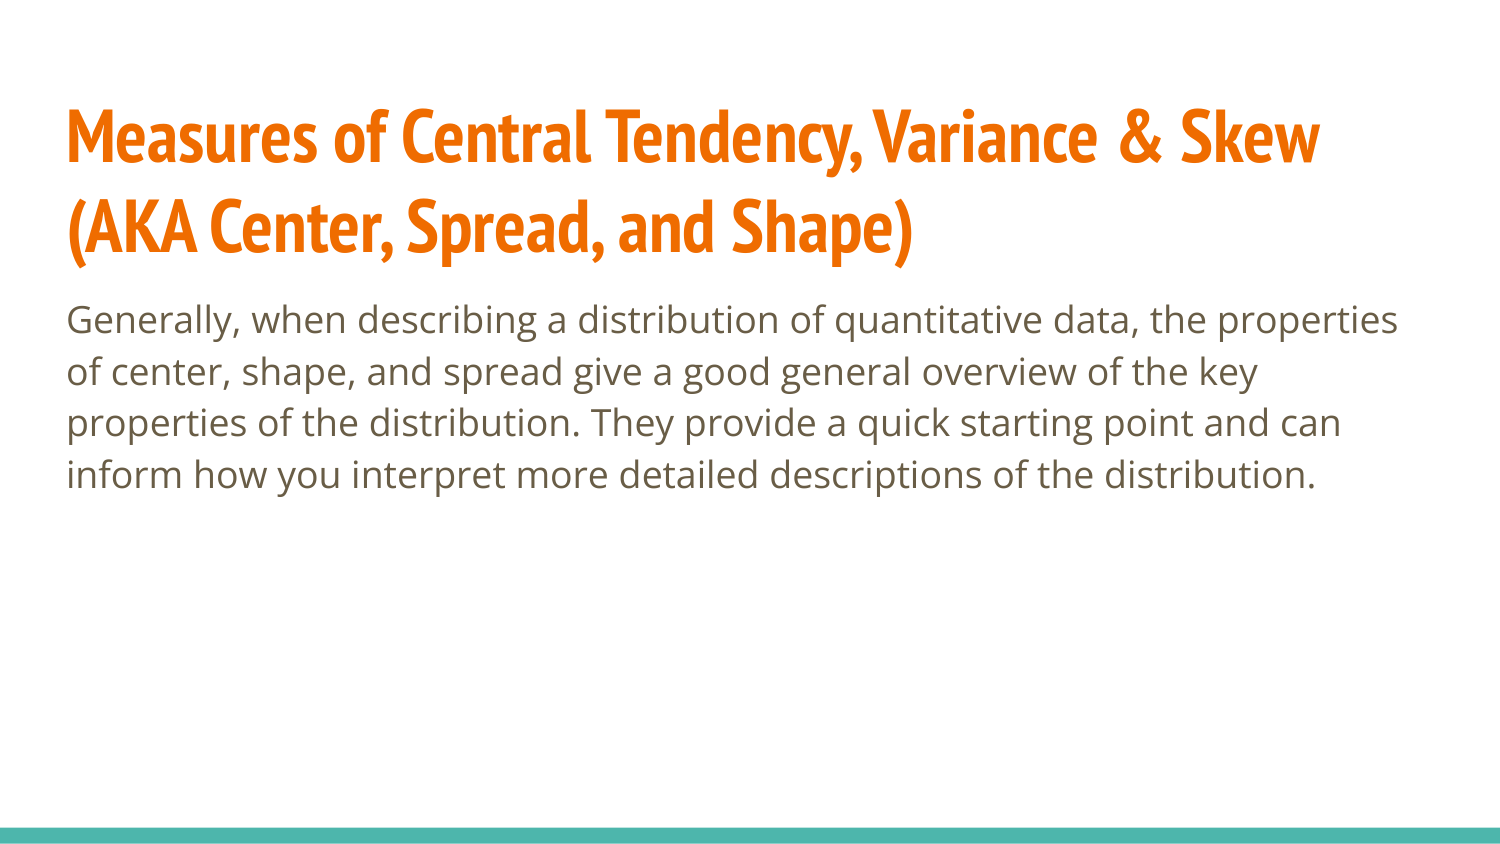

# Measures of Central Tendency, Variance & Skew
(AKA Center, Spread, and Shape)
Generally, when describing a distribution of quantitative data, the properties of center, shape, and spread give a good general overview of the key properties of the distribution. They provide a quick starting point and can inform how you interpret more detailed descriptions of the distribution.